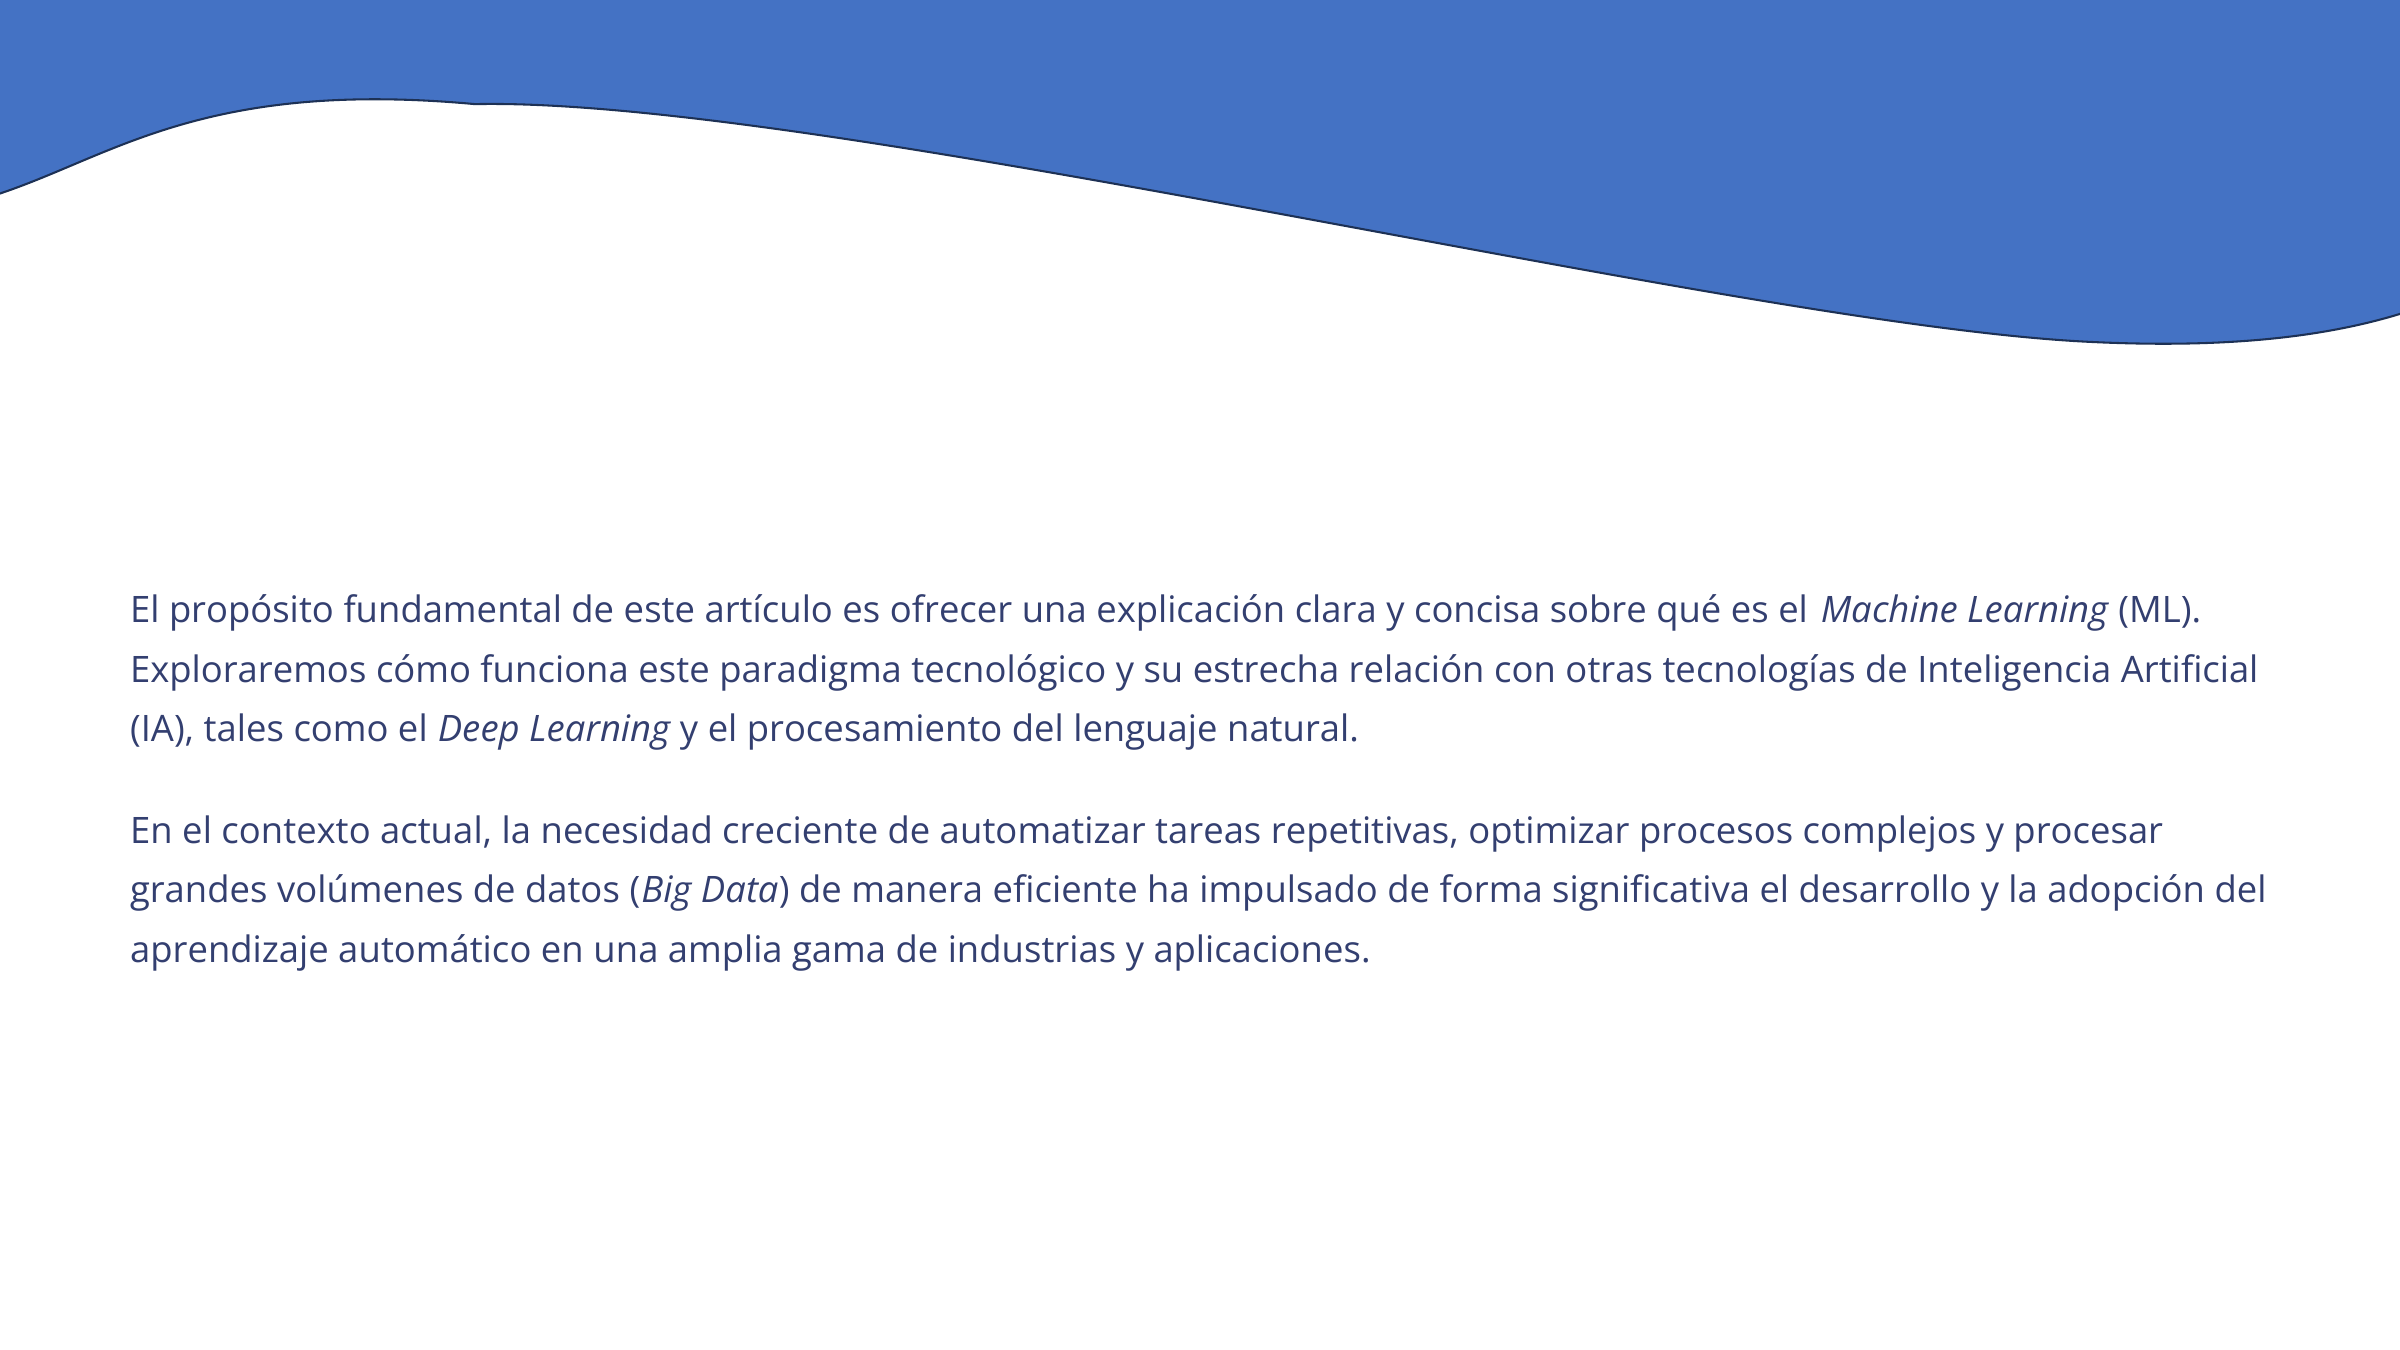

El propósito fundamental de este artículo es ofrecer una explicación clara y concisa sobre qué es el Machine Learning (ML). Exploraremos cómo funciona este paradigma tecnológico y su estrecha relación con otras tecnologías de Inteligencia Artificial (IA), tales como el Deep Learning y el procesamiento del lenguaje natural.
En el contexto actual, la necesidad creciente de automatizar tareas repetitivas, optimizar procesos complejos y procesar grandes volúmenes de datos (Big Data) de manera eficiente ha impulsado de forma significativa el desarrollo y la adopción del aprendizaje automático en una amplia gama de industrias y aplicaciones.